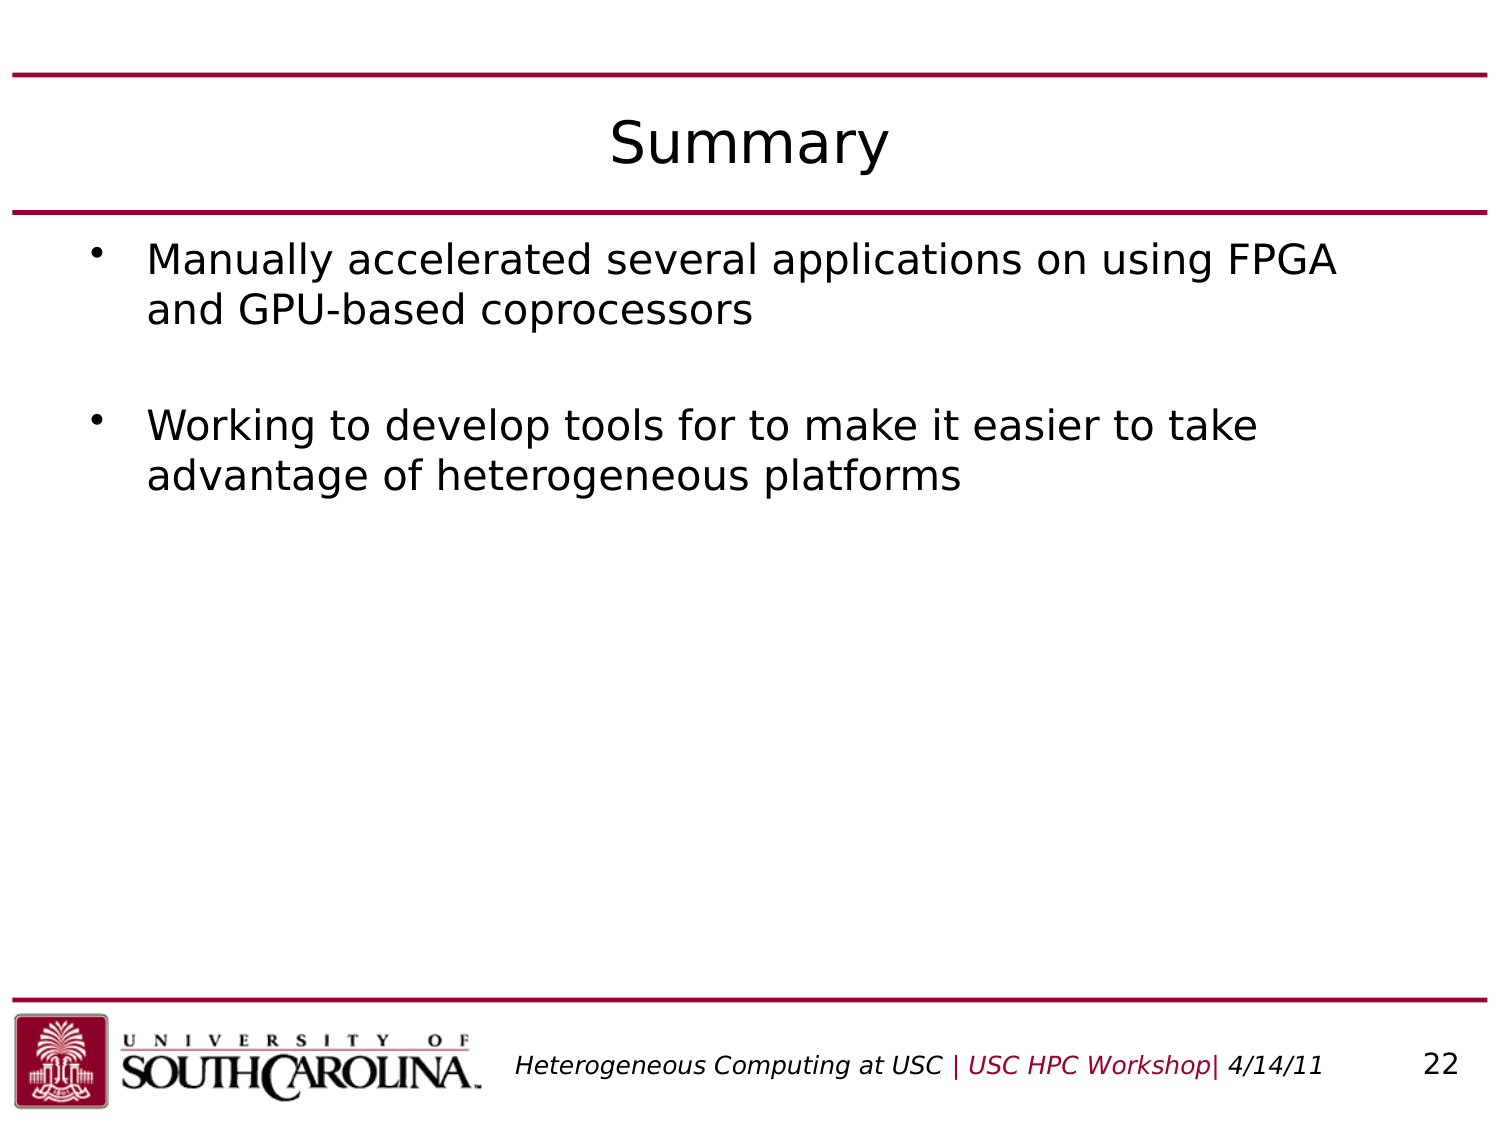

# Summary
Manually accelerated several applications on using FPGA and GPU-based coprocessors

Working to develop tools for to make it easier to take advantage of heterogeneous platforms
Heterogeneous Computing at USC | USC HPC Workshop| 4/14/11	 22